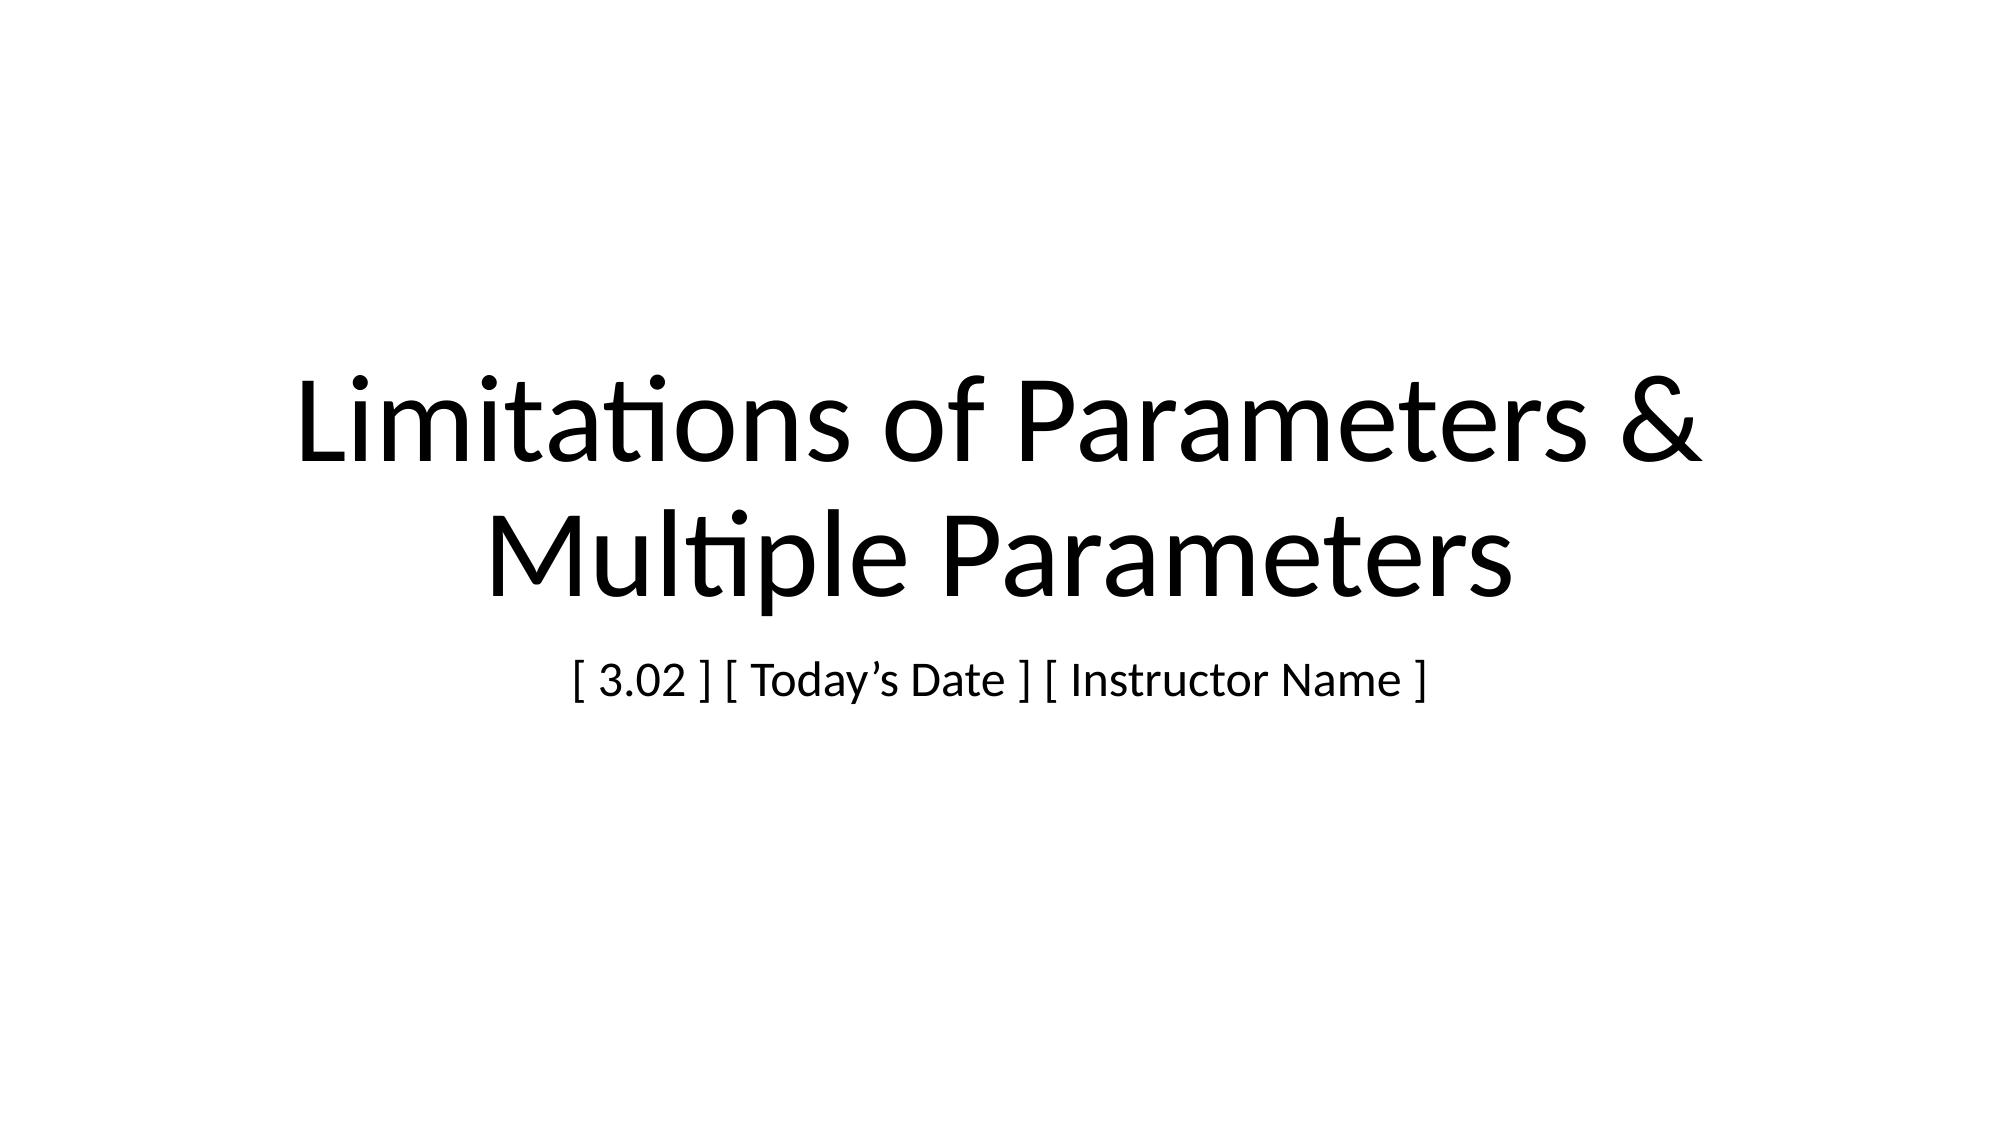

# Limitations of Parameters & Multiple Parameters
[ 3.02 ] [ Today’s Date ] [ Instructor Name ]